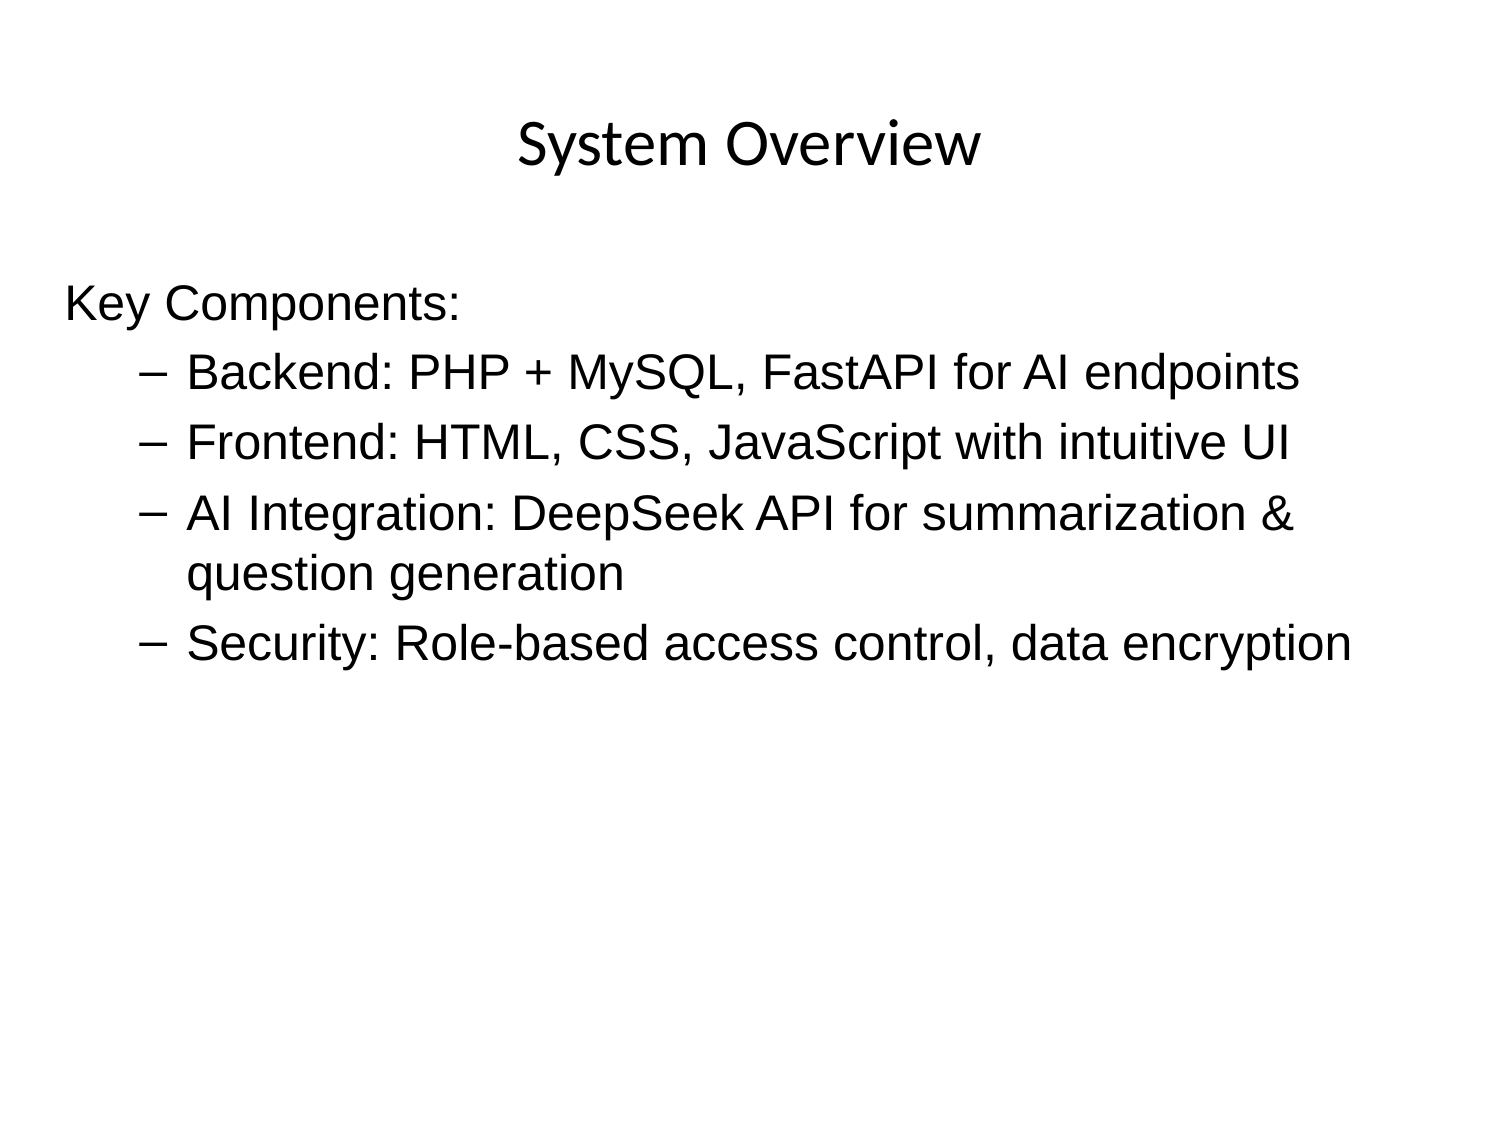

# System Overview
Key Components:
Backend: PHP + MySQL, FastAPI for AI endpoints
Frontend: HTML, CSS, JavaScript with intuitive UI
AI Integration: DeepSeek API for summarization & question generation
Security: Role-based access control, data encryption